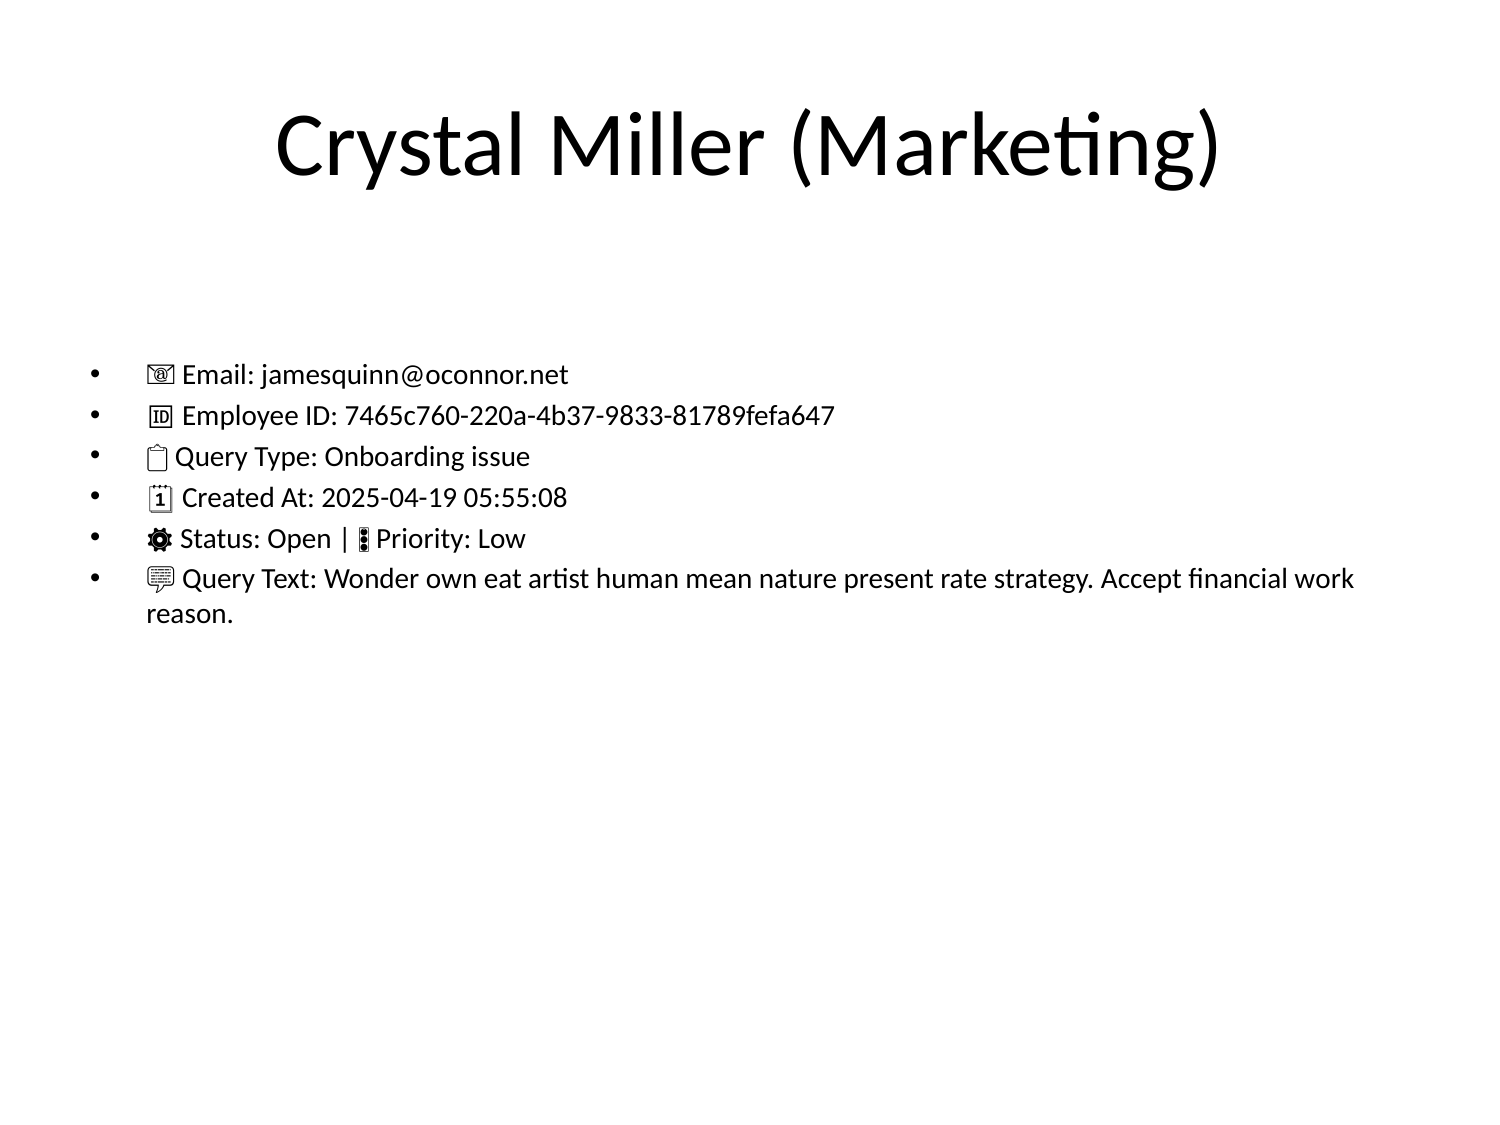

# Crystal Miller (Marketing)

📧 Email: jamesquinn@oconnor.net
🆔 Employee ID: 7465c760-220a-4b37-9833-81789fefa647
📋 Query Type: Onboarding issue
🗓 Created At: 2025-04-19 05:55:08
⚙ Status: Open | 🚦 Priority: Low
💬 Query Text: Wonder own eat artist human mean nature present rate strategy. Accept financial work reason.